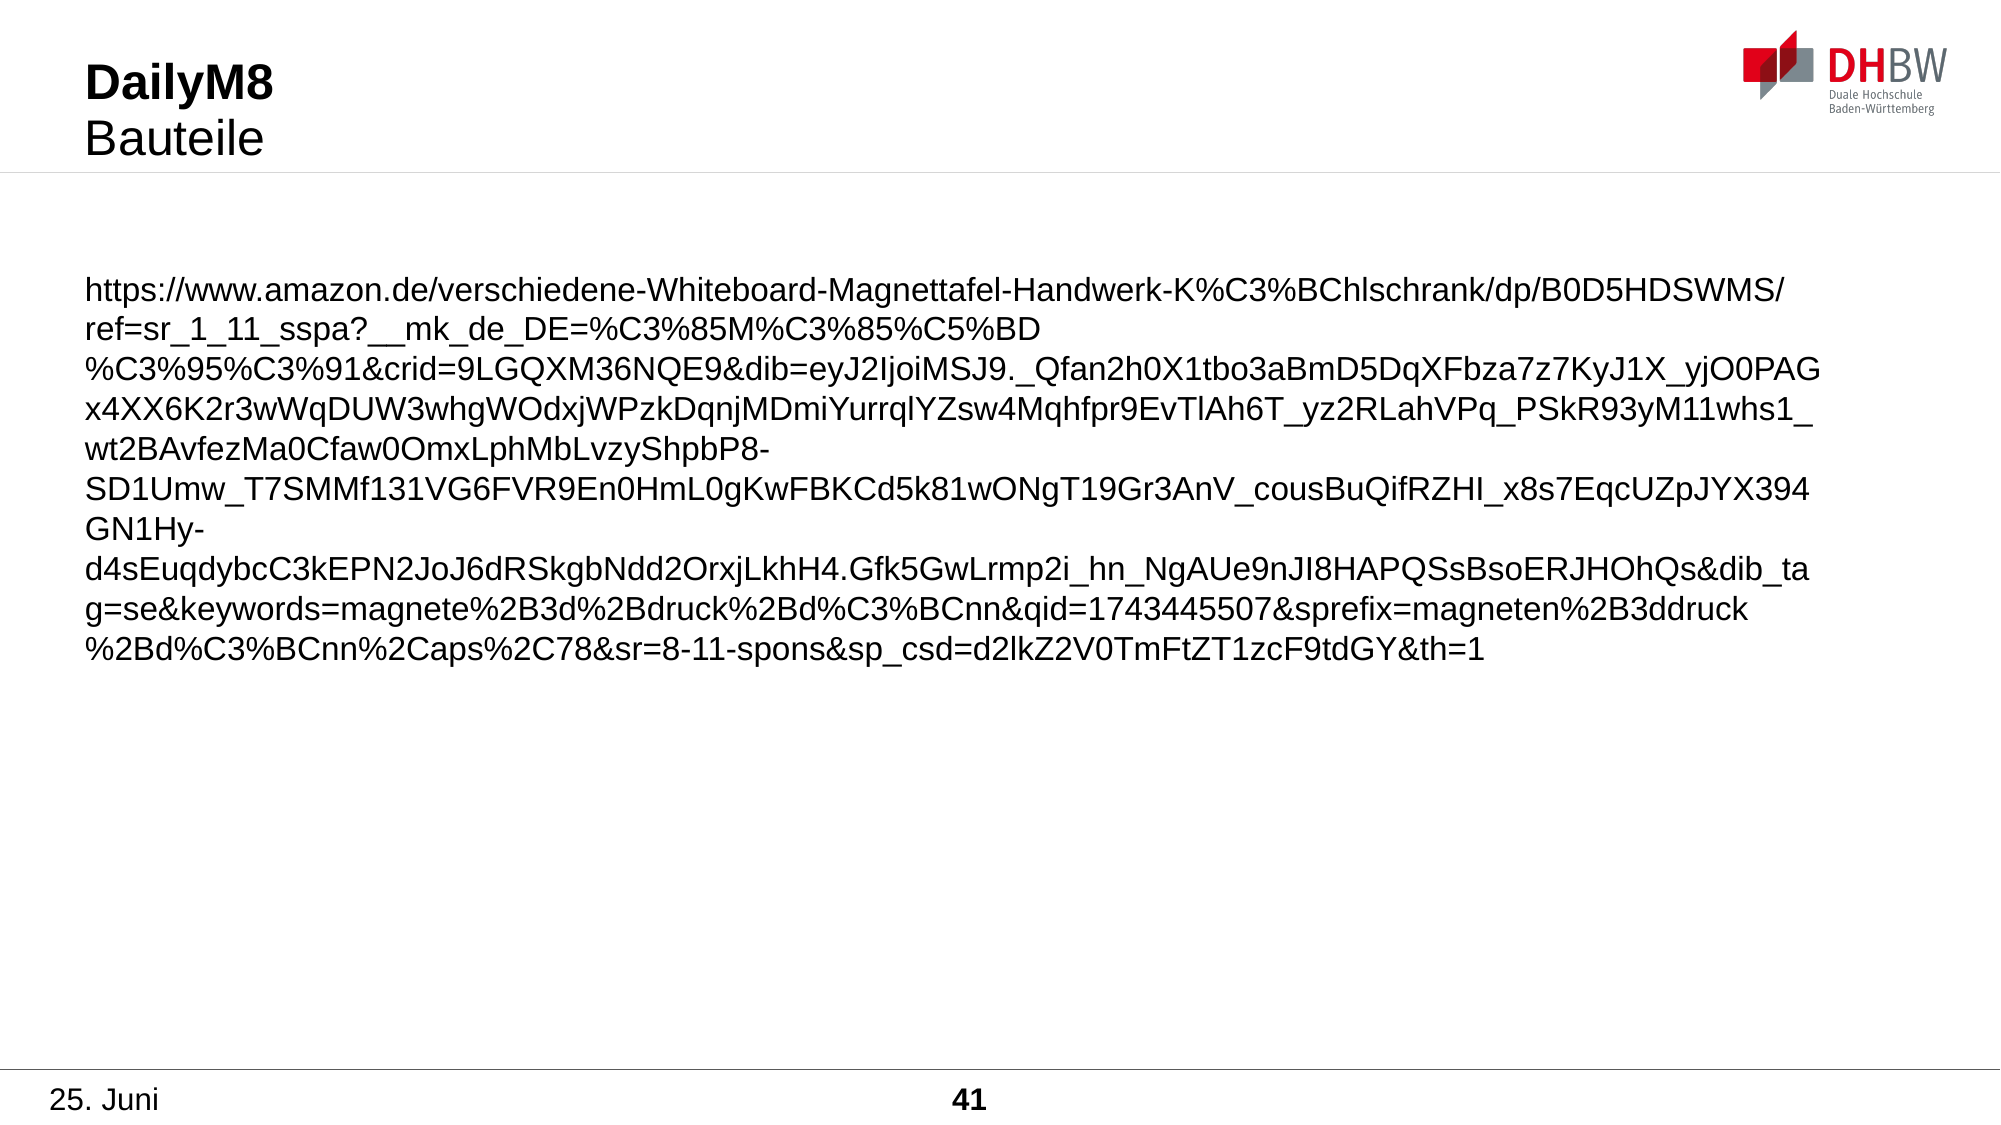

# DailyM8
Bauteile
https://www.amazon.de/verschiedene-Whiteboard-Magnettafel-Handwerk-K%C3%BChlschrank/dp/B0D5HDSWMS/ref=sr_1_11_sspa?__mk_de_DE=%C3%85M%C3%85%C5%BD%C3%95%C3%91&crid=9LGQXM36NQE9&dib=eyJ2IjoiMSJ9._Qfan2h0X1tbo3aBmD5DqXFbza7z7KyJ1X_yjO0PAGx4XX6K2r3wWqDUW3whgWOdxjWPzkDqnjMDmiYurrqlYZsw4Mqhfpr9EvTlAh6T_yz2RLahVPq_PSkR93yM11whs1_wt2BAvfezMa0Cfaw0OmxLphMbLvzyShpbP8-SD1Umw_T7SMMf131VG6FVR9En0HmL0gKwFBKCd5k81wONgT19Gr3AnV_cousBuQifRZHI_x8s7EqcUZpJYX394GN1Hy-d4sEuqdybcC3kEPN2JoJ6dRSkgbNdd2OrxjLkhH4.Gfk5GwLrmp2i_hn_NgAUe9nJI8HAPQSsBsoERJHOhQs&dib_tag=se&keywords=magnete%2B3d%2Bdruck%2Bd%C3%BCnn&qid=1743445507&sprefix=magneten%2B3ddruck%2Bd%C3%BCnn%2Caps%2C78&sr=8-11-spons&sp_csd=d2lkZ2V0TmFtZT1zcF9tdGY&th=1
25. Juni 2025
41